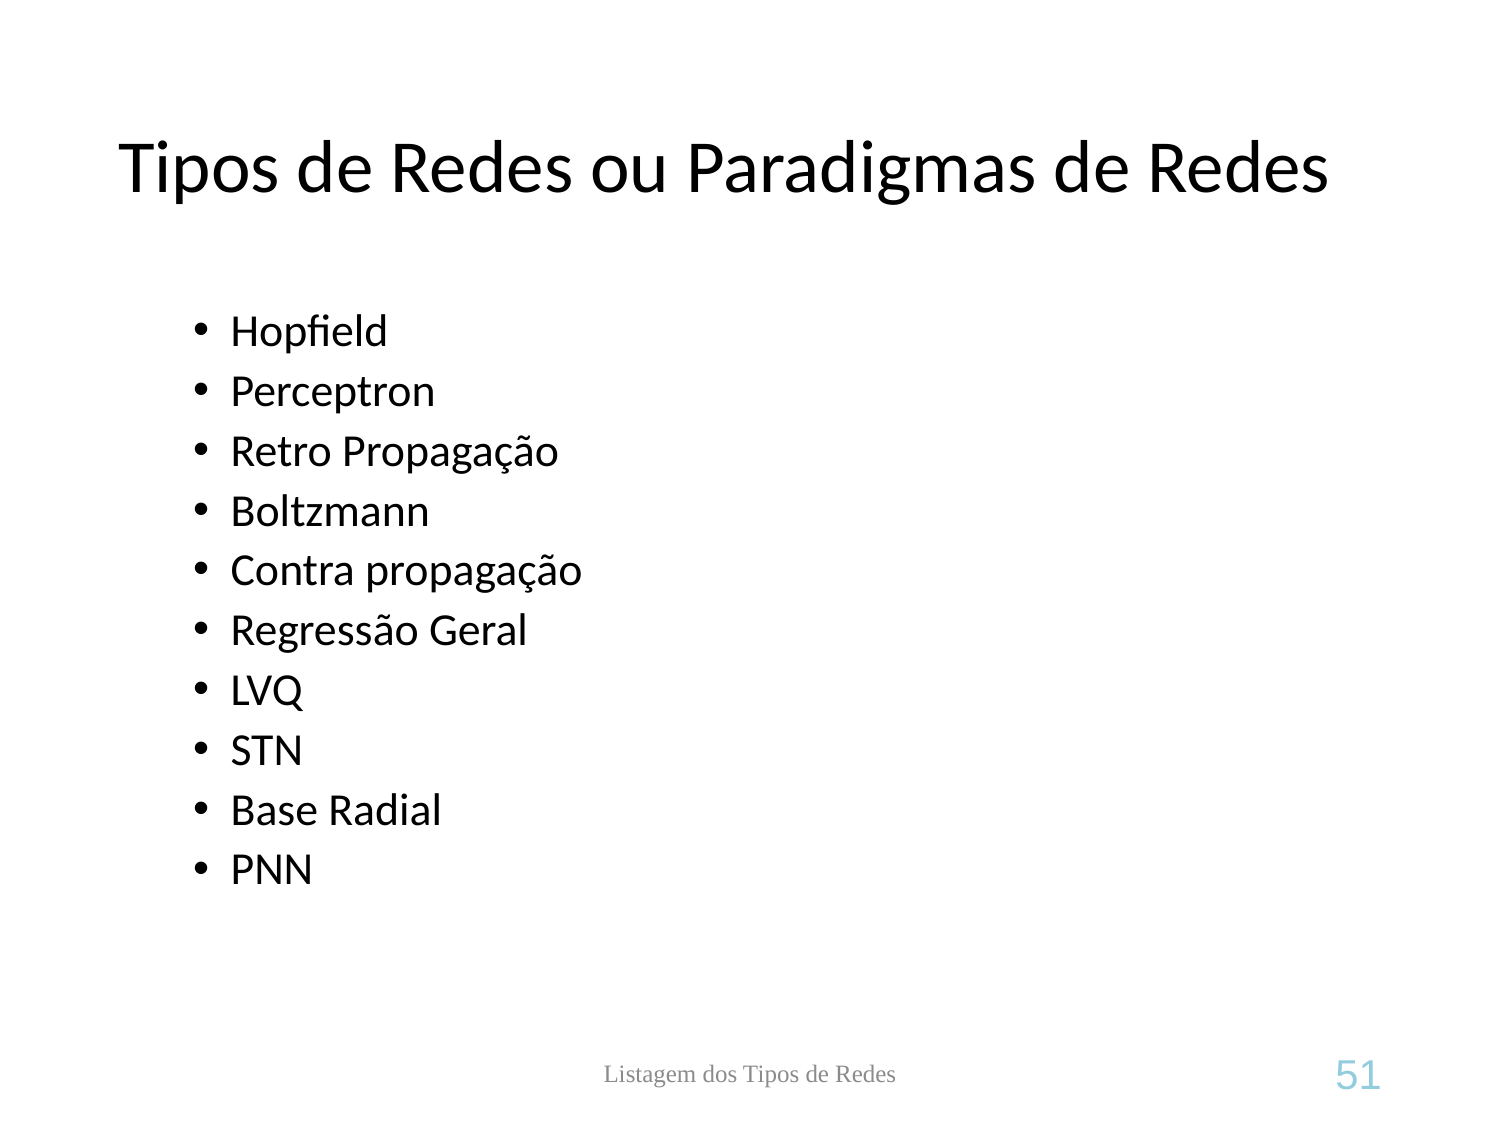

# Tipos de Redes ou Paradigmas de Redes
Hopfield
Perceptron
Retro Propagação
Boltzmann
Contra propagação
Regressão Geral
LVQ
STN
Base Radial
PNN
Listagem dos Tipos de Redes
51